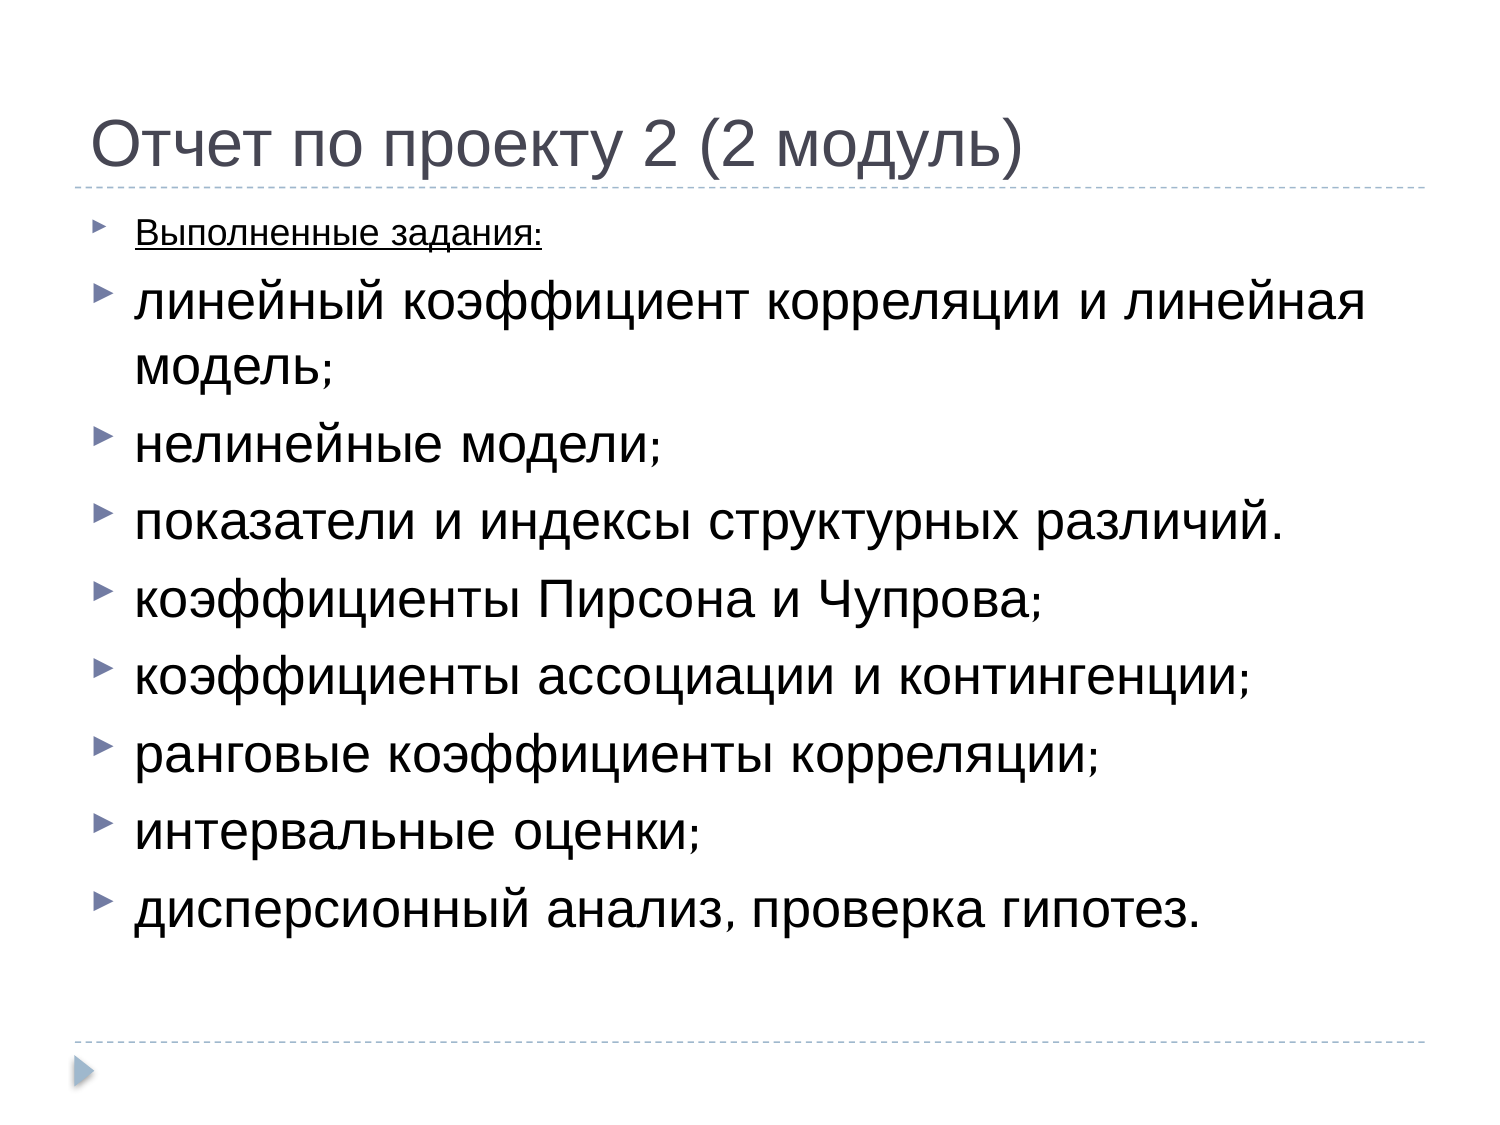

# Отчет по проекту 2 (2 модуль)
Выполненные задания:
линейный коэффициент корреляции и линейная модель;
нелинейные модели;
показатели и индексы структурных различий.
коэффициенты Пирсона и Чупрова;
коэффициенты ассоциации и контингенции;
ранговые коэффициенты корреляции;
интервальные оценки;
дисперсионный анализ, проверка гипотез.